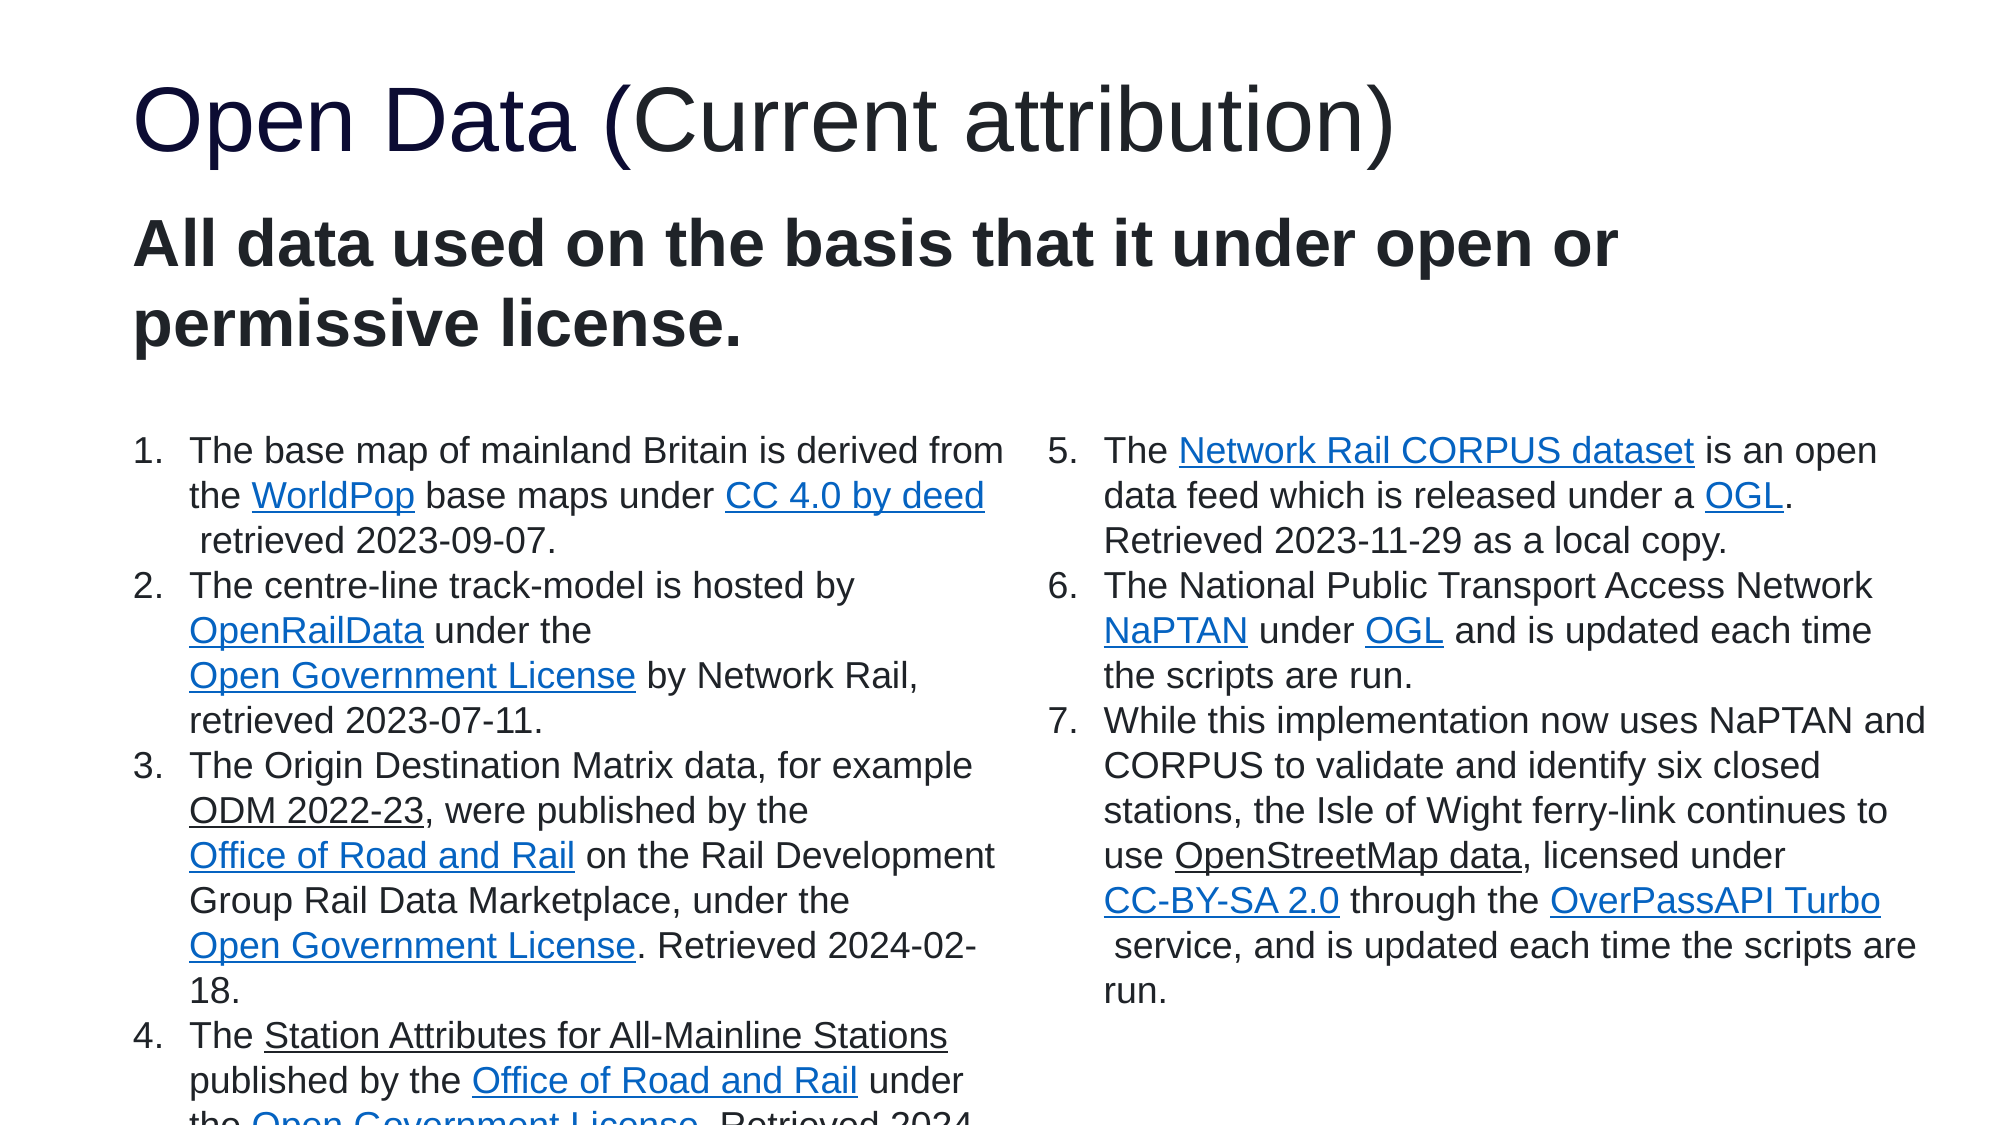

Open Data (Current attribution)
All data used on the basis that it under open or permissive license.
The Network Rail CORPUS dataset is an open data feed which is released under a OGL. Retrieved 2023-11-29 as a local copy.
The National Public Transport Access Network NaPTAN under OGL and is updated each time the scripts are run.
While this implementation now uses NaPTAN and CORPUS to validate and identify six closed stations, the Isle of Wight ferry-link continues to use OpenStreetMap data, licensed under CC-BY-SA 2.0 through the OverPassAPI Turbo service, and is updated each time the scripts are run.

The base map of mainland Britain is derived from the WorldPop base maps under CC 4.0 by deed retrieved 2023-09-07.
The centre-line track-model is hosted by OpenRailData under the Open Government License by Network Rail, retrieved 2023-07-11.
The Origin Destination Matrix data, for example ODM 2022-23, were published by the Office of Road and Rail on the Rail Development Group Rail Data Marketplace, under the Open Government License. Retrieved 2024-02-18.
The Station Attributes for All-Mainline Stations published by the Office of Road and Rail under the Open Government License. Retrieved 2024-02-18.